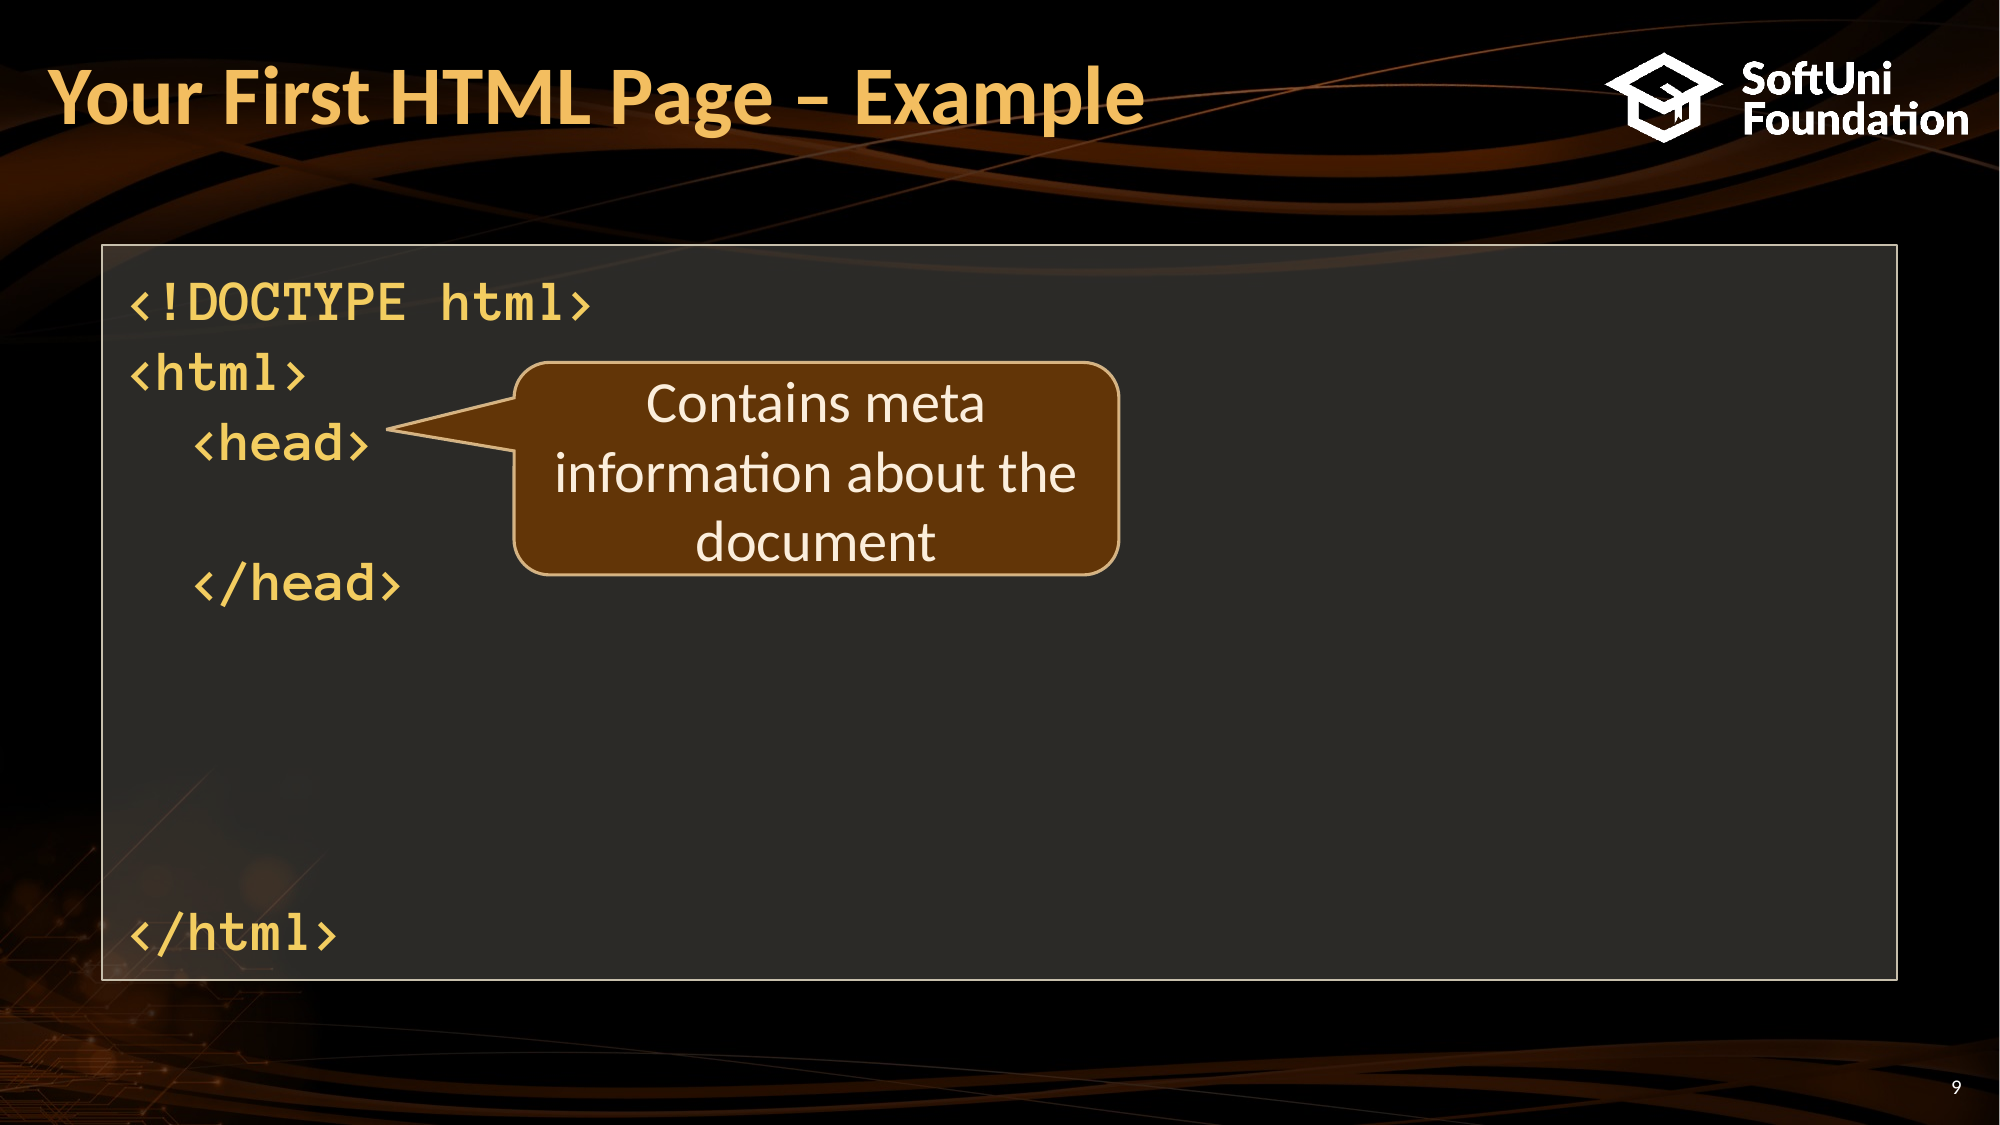

# Your First HTML Page – Example
<!DOCTYPE html>
<html>
  <head>

  </head>

</html>
Contains meta information about the document
9